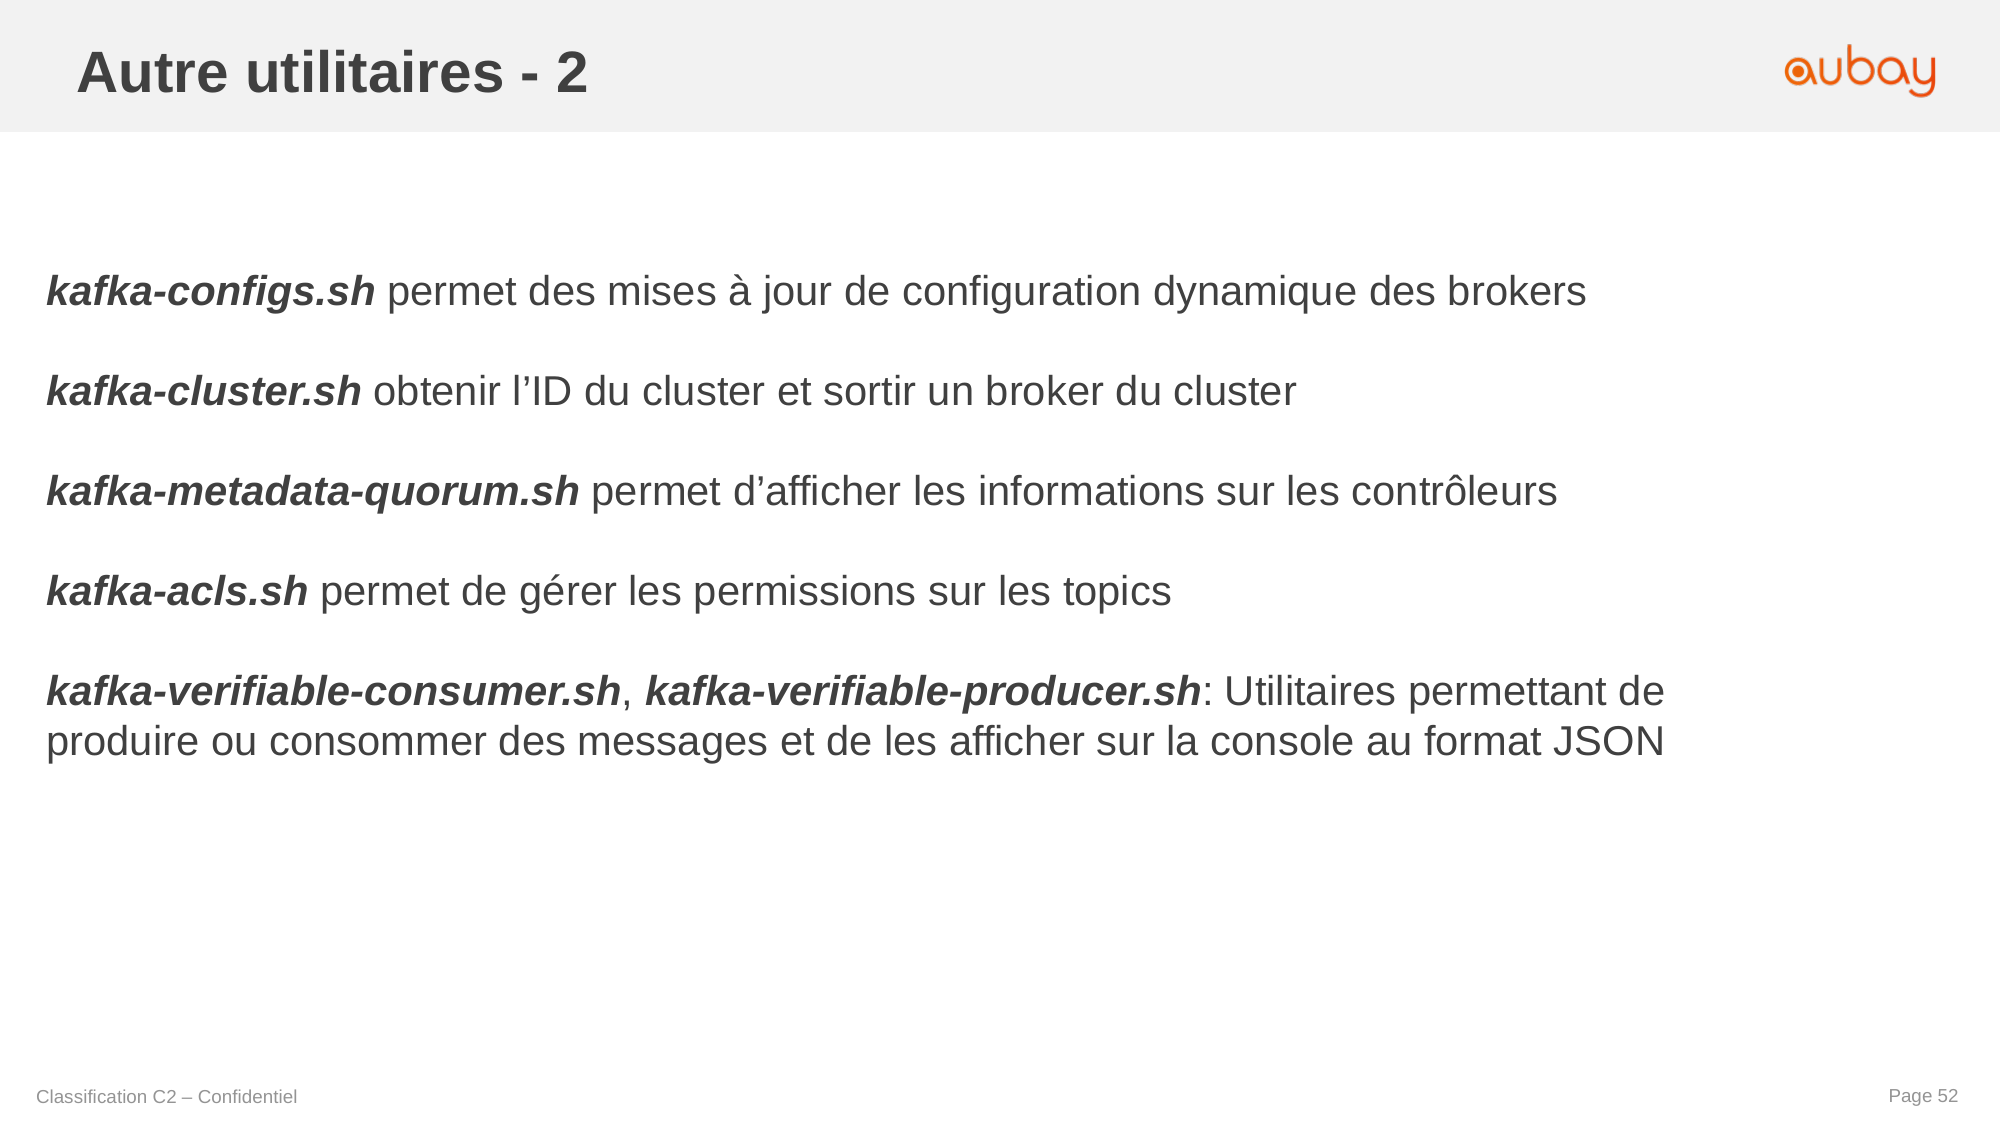

Autre utilitaires - 2

kafka-configs.sh permet des mises à jour de configuration dynamique des brokers

kafka-cluster.sh obtenir l’ID du cluster et sortir un broker du cluster

kafka-metadata-quorum.sh permet d’afficher les informations sur les contrôleurs

kafka-acls.sh permet de gérer les permissions sur les topics

kafka-verifiable-consumer.sh, kafka-verifiable-producer.sh: Utilitaires permettant de produire ou consommer des messages et de les afficher sur la console au format JSON